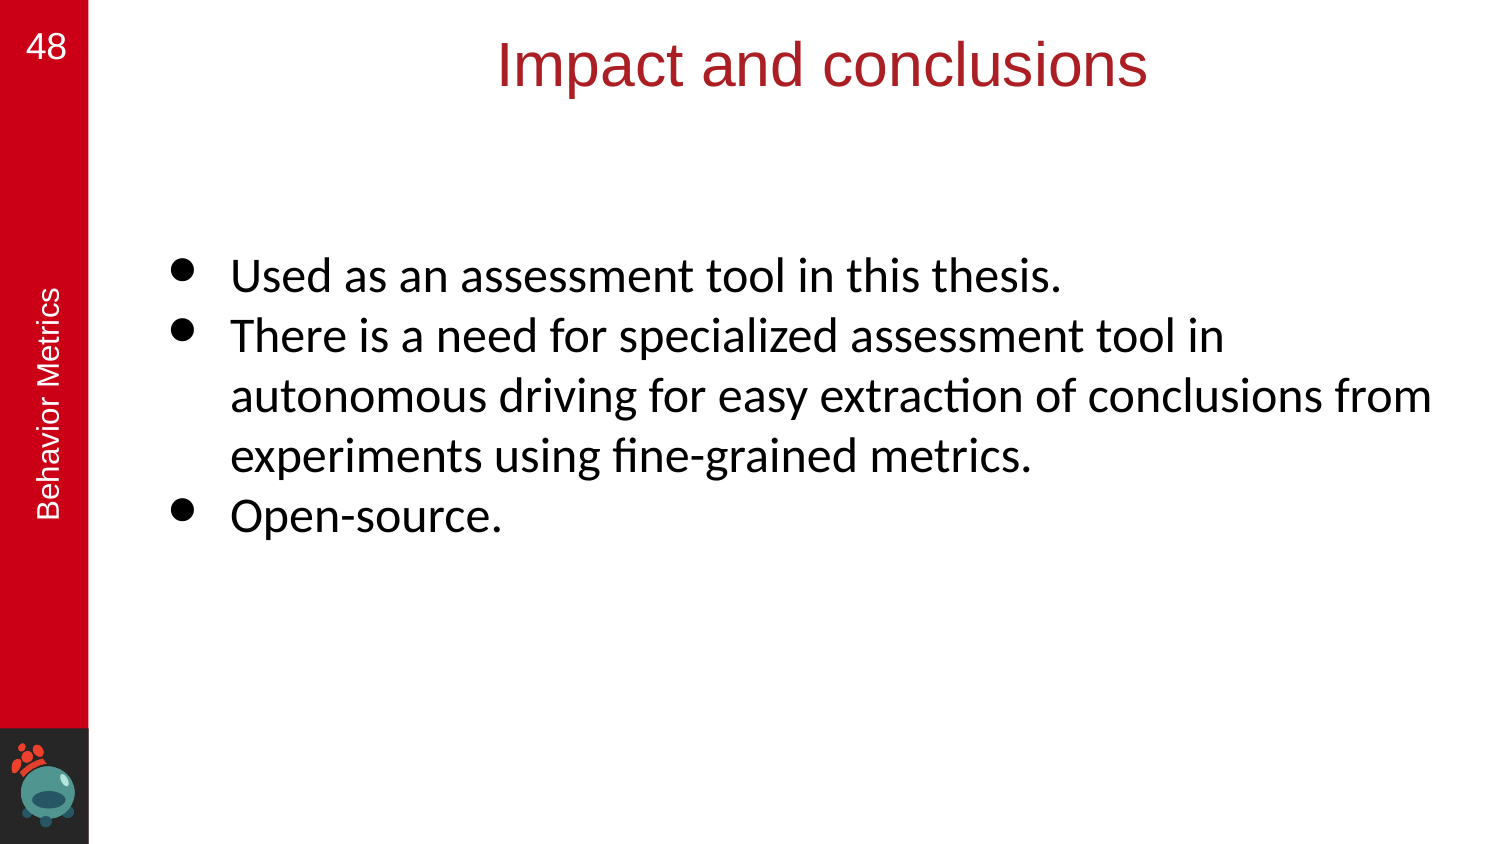

48
# Impact and conclusions
Used as an assessment tool in this thesis.
There is a need for specialized assessment tool in autonomous driving for easy extraction of conclusions from experiments using fine-grained metrics.
Open-source.
Behavior Metrics